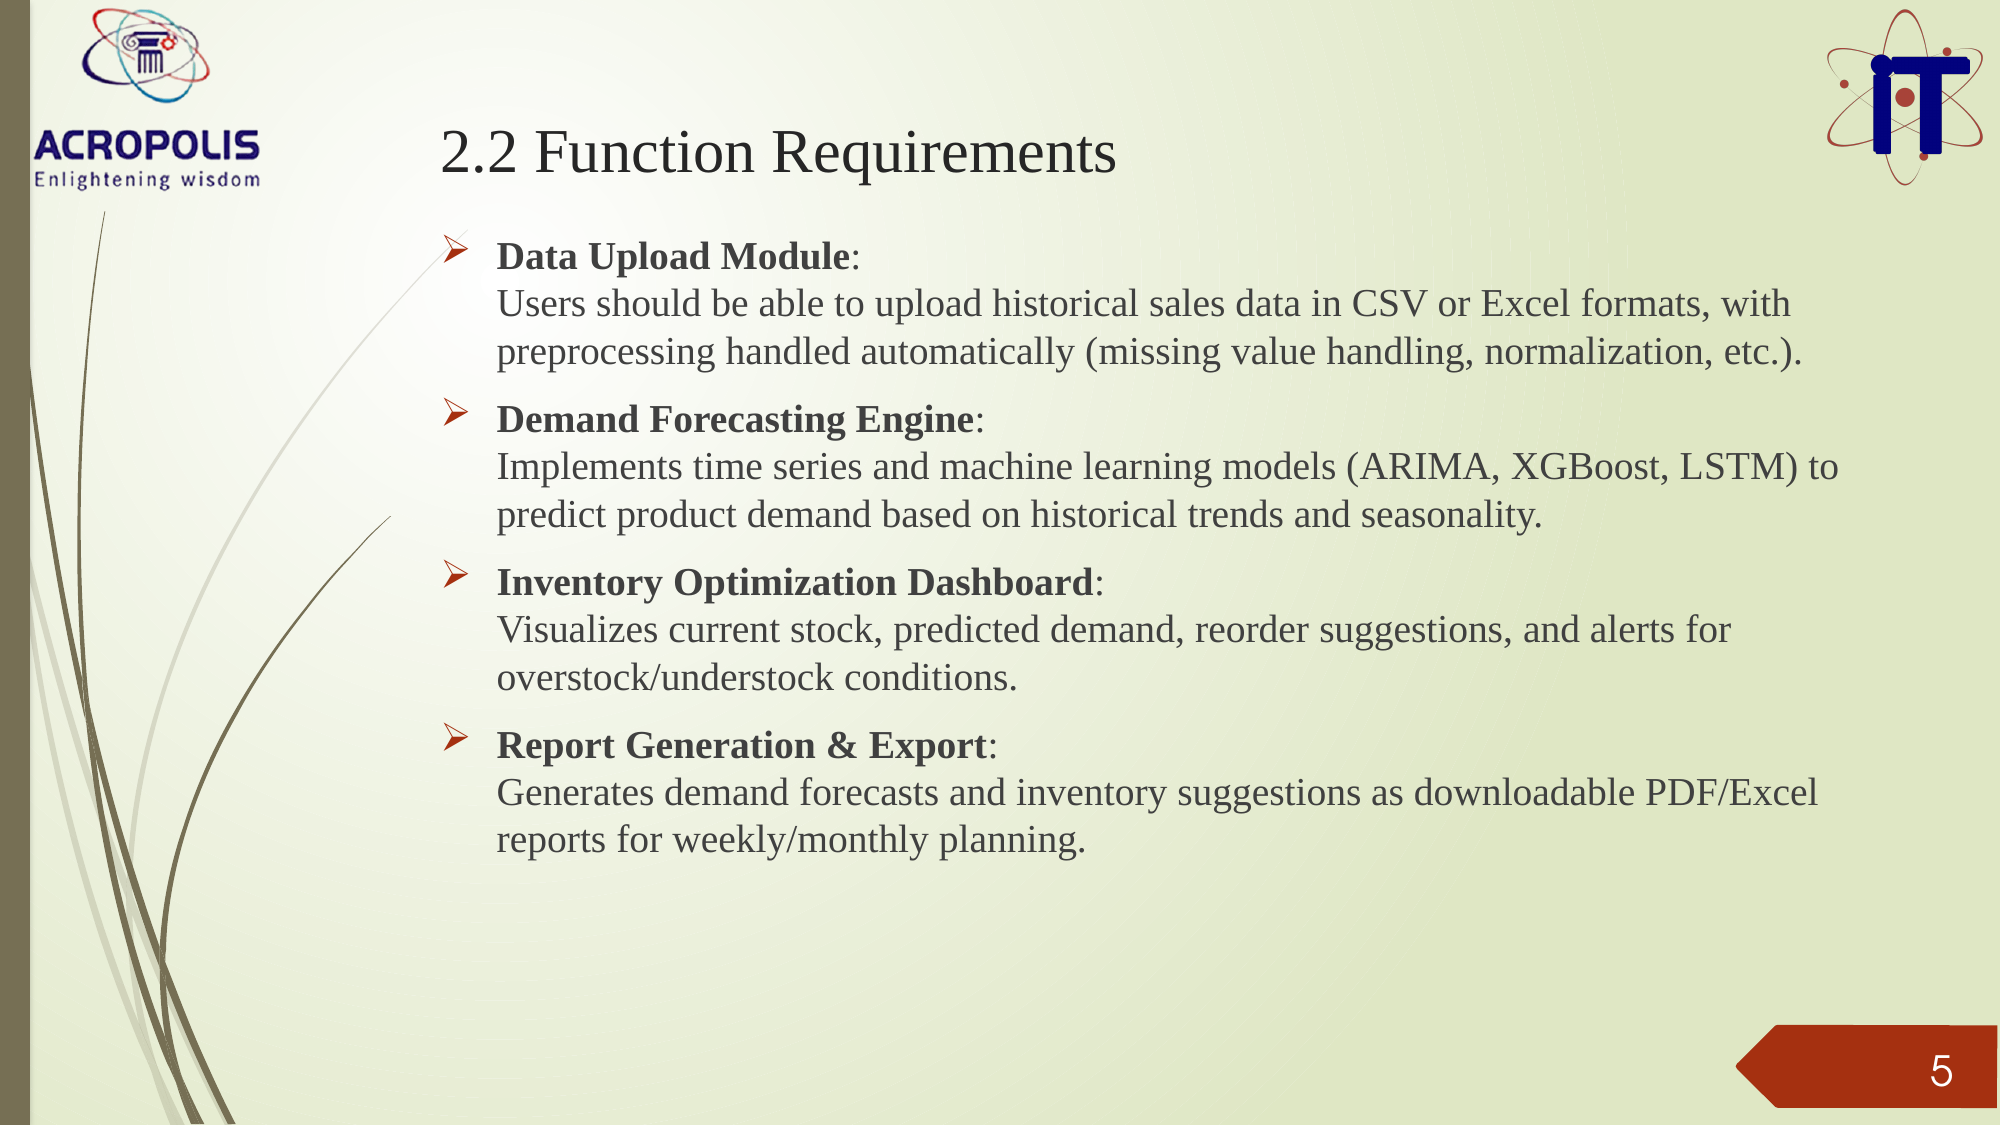

# 2.2 Function Requirements
Data Upload Module:
Users should be able to upload historical sales data in CSV or Excel formats, with preprocessing handled automatically (missing value handling, normalization, etc.).
Demand Forecasting Engine:
Implements time series and machine learning models (ARIMA, XGBoost, LSTM) to predict product demand based on historical trends and seasonality.
Inventory Optimization Dashboard:
Visualizes current stock, predicted demand, reorder suggestions, and alerts for overstock/understock conditions.
Report Generation & Export:
Generates demand forecasts and inventory suggestions as downloadable PDF/Excel reports for weekly/monthly planning.

5